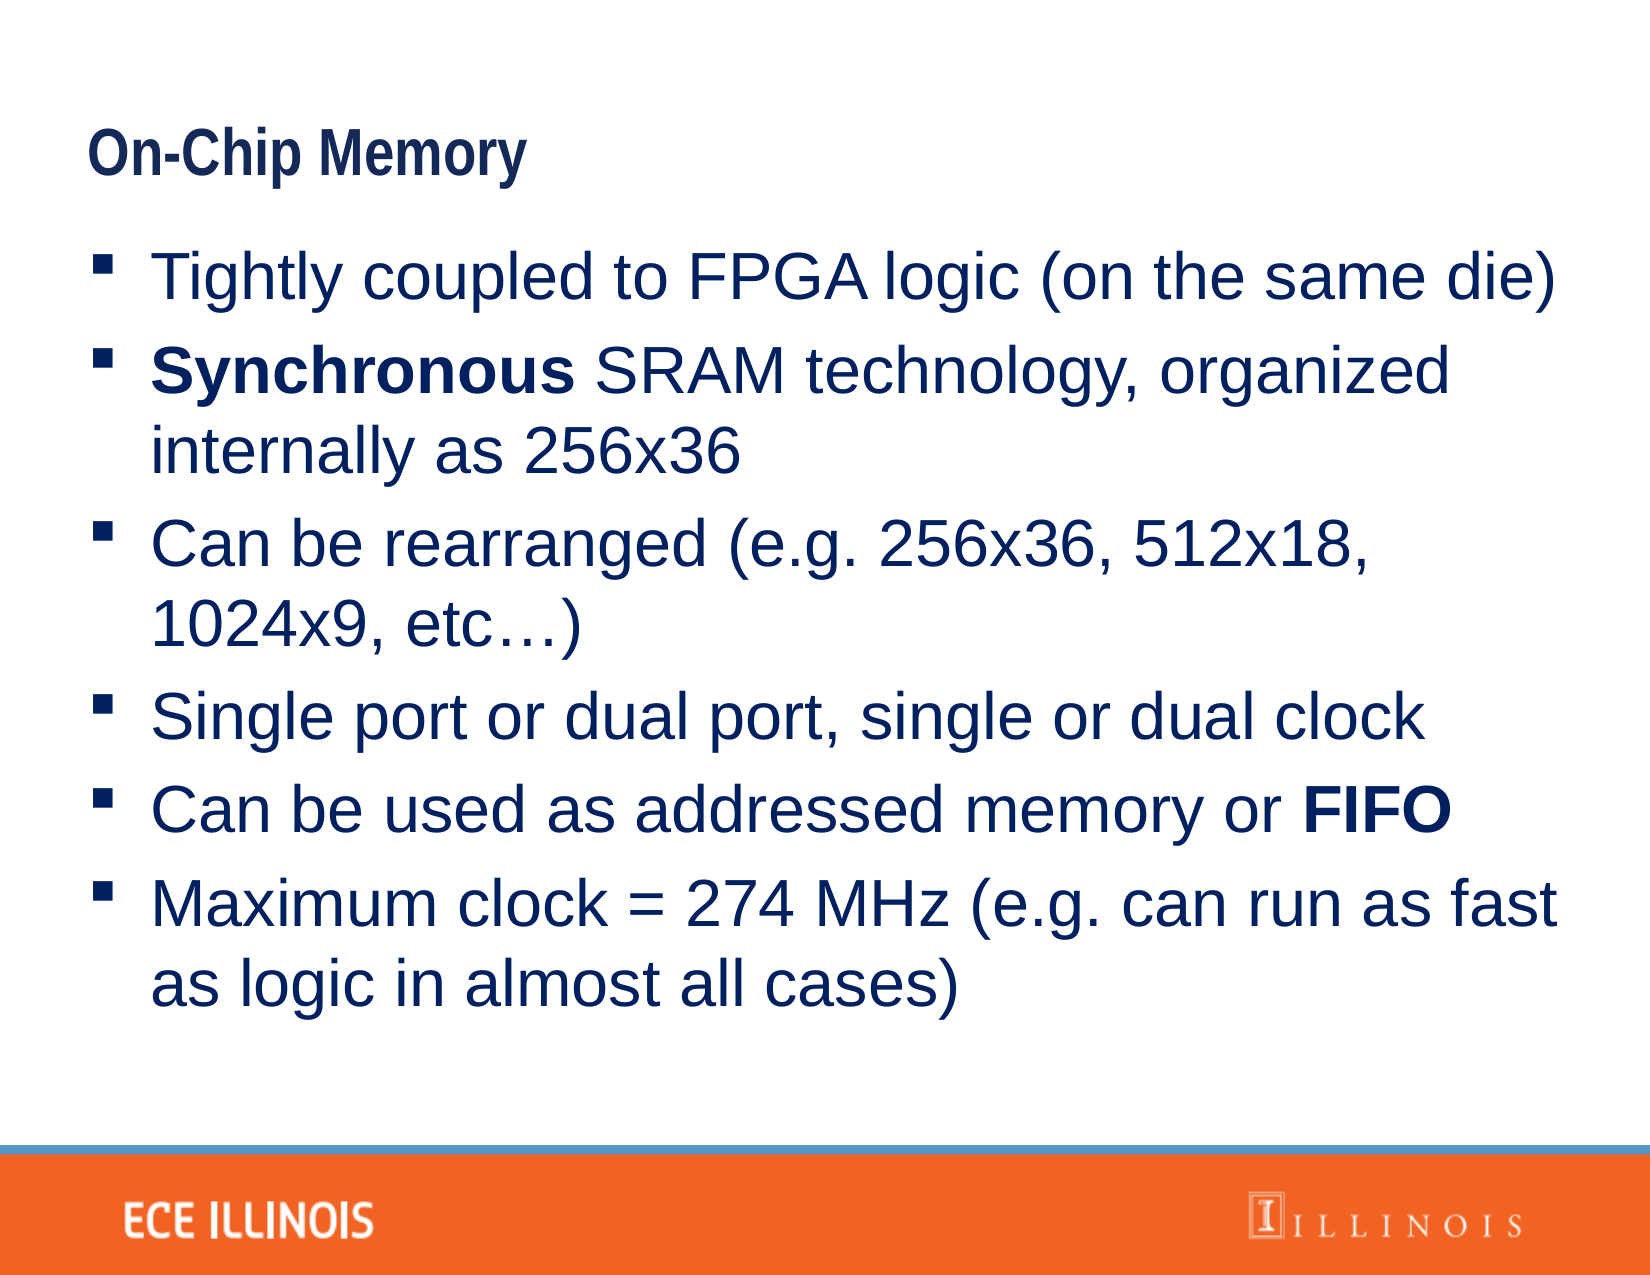

On-Chip Memory
Tightly coupled to FPGA logic (on the same die)
Synchronous SRAM technology, organized internally as 256x36
Can be rearranged (e.g. 256x36, 512x18, 1024x9, etc…)
Single port or dual port, single or dual clock
Can be used as addressed memory or FIFO
Maximum clock = 274 MHz (e.g. can run as fast as logic in almost all cases)